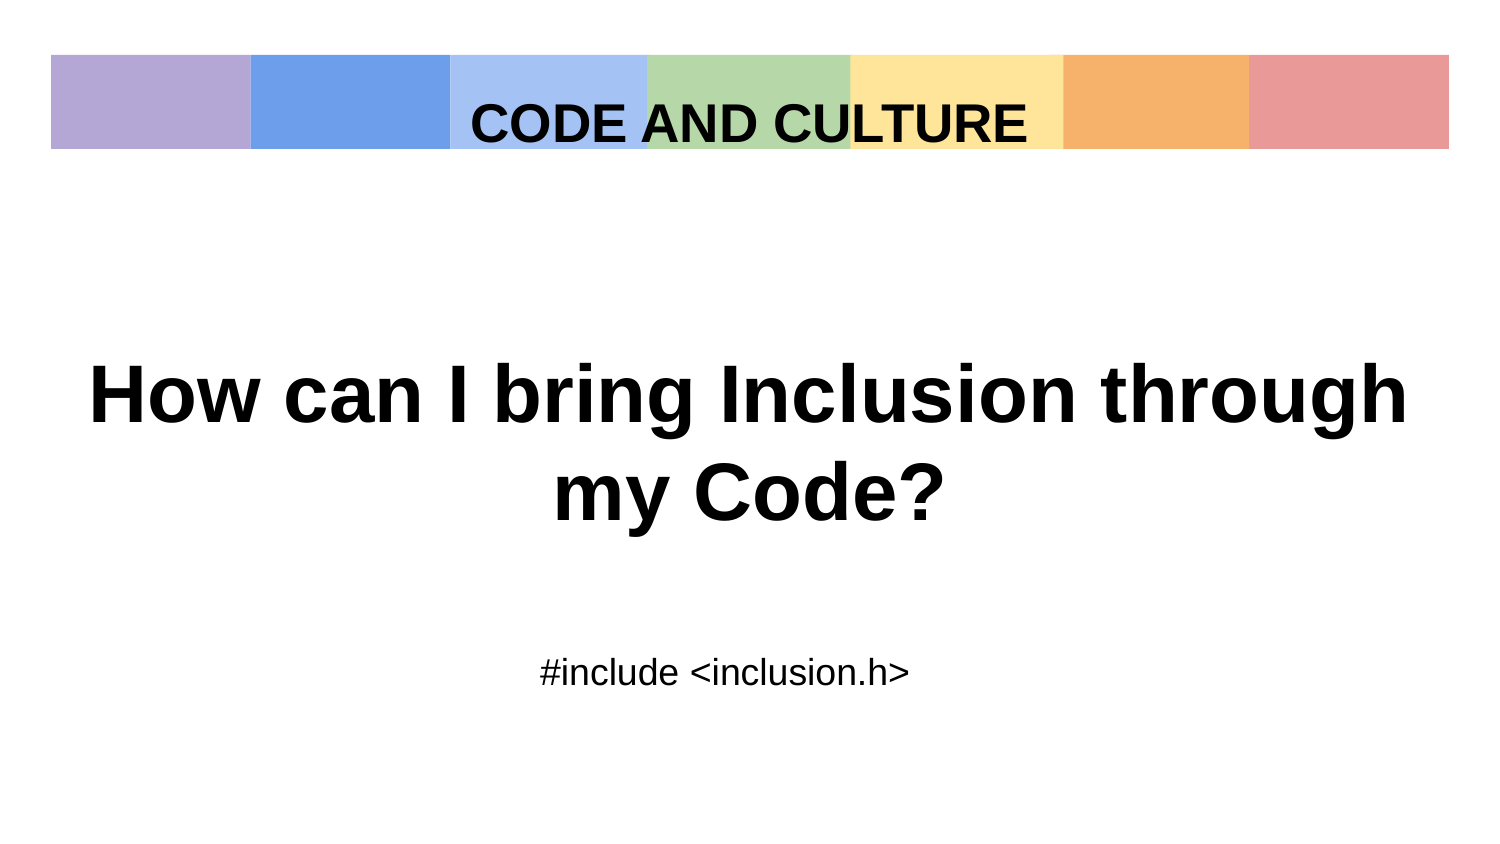

CODE AND CULTURE
# How can I bring Inclusion through my Code?
#include <inclusion.h>